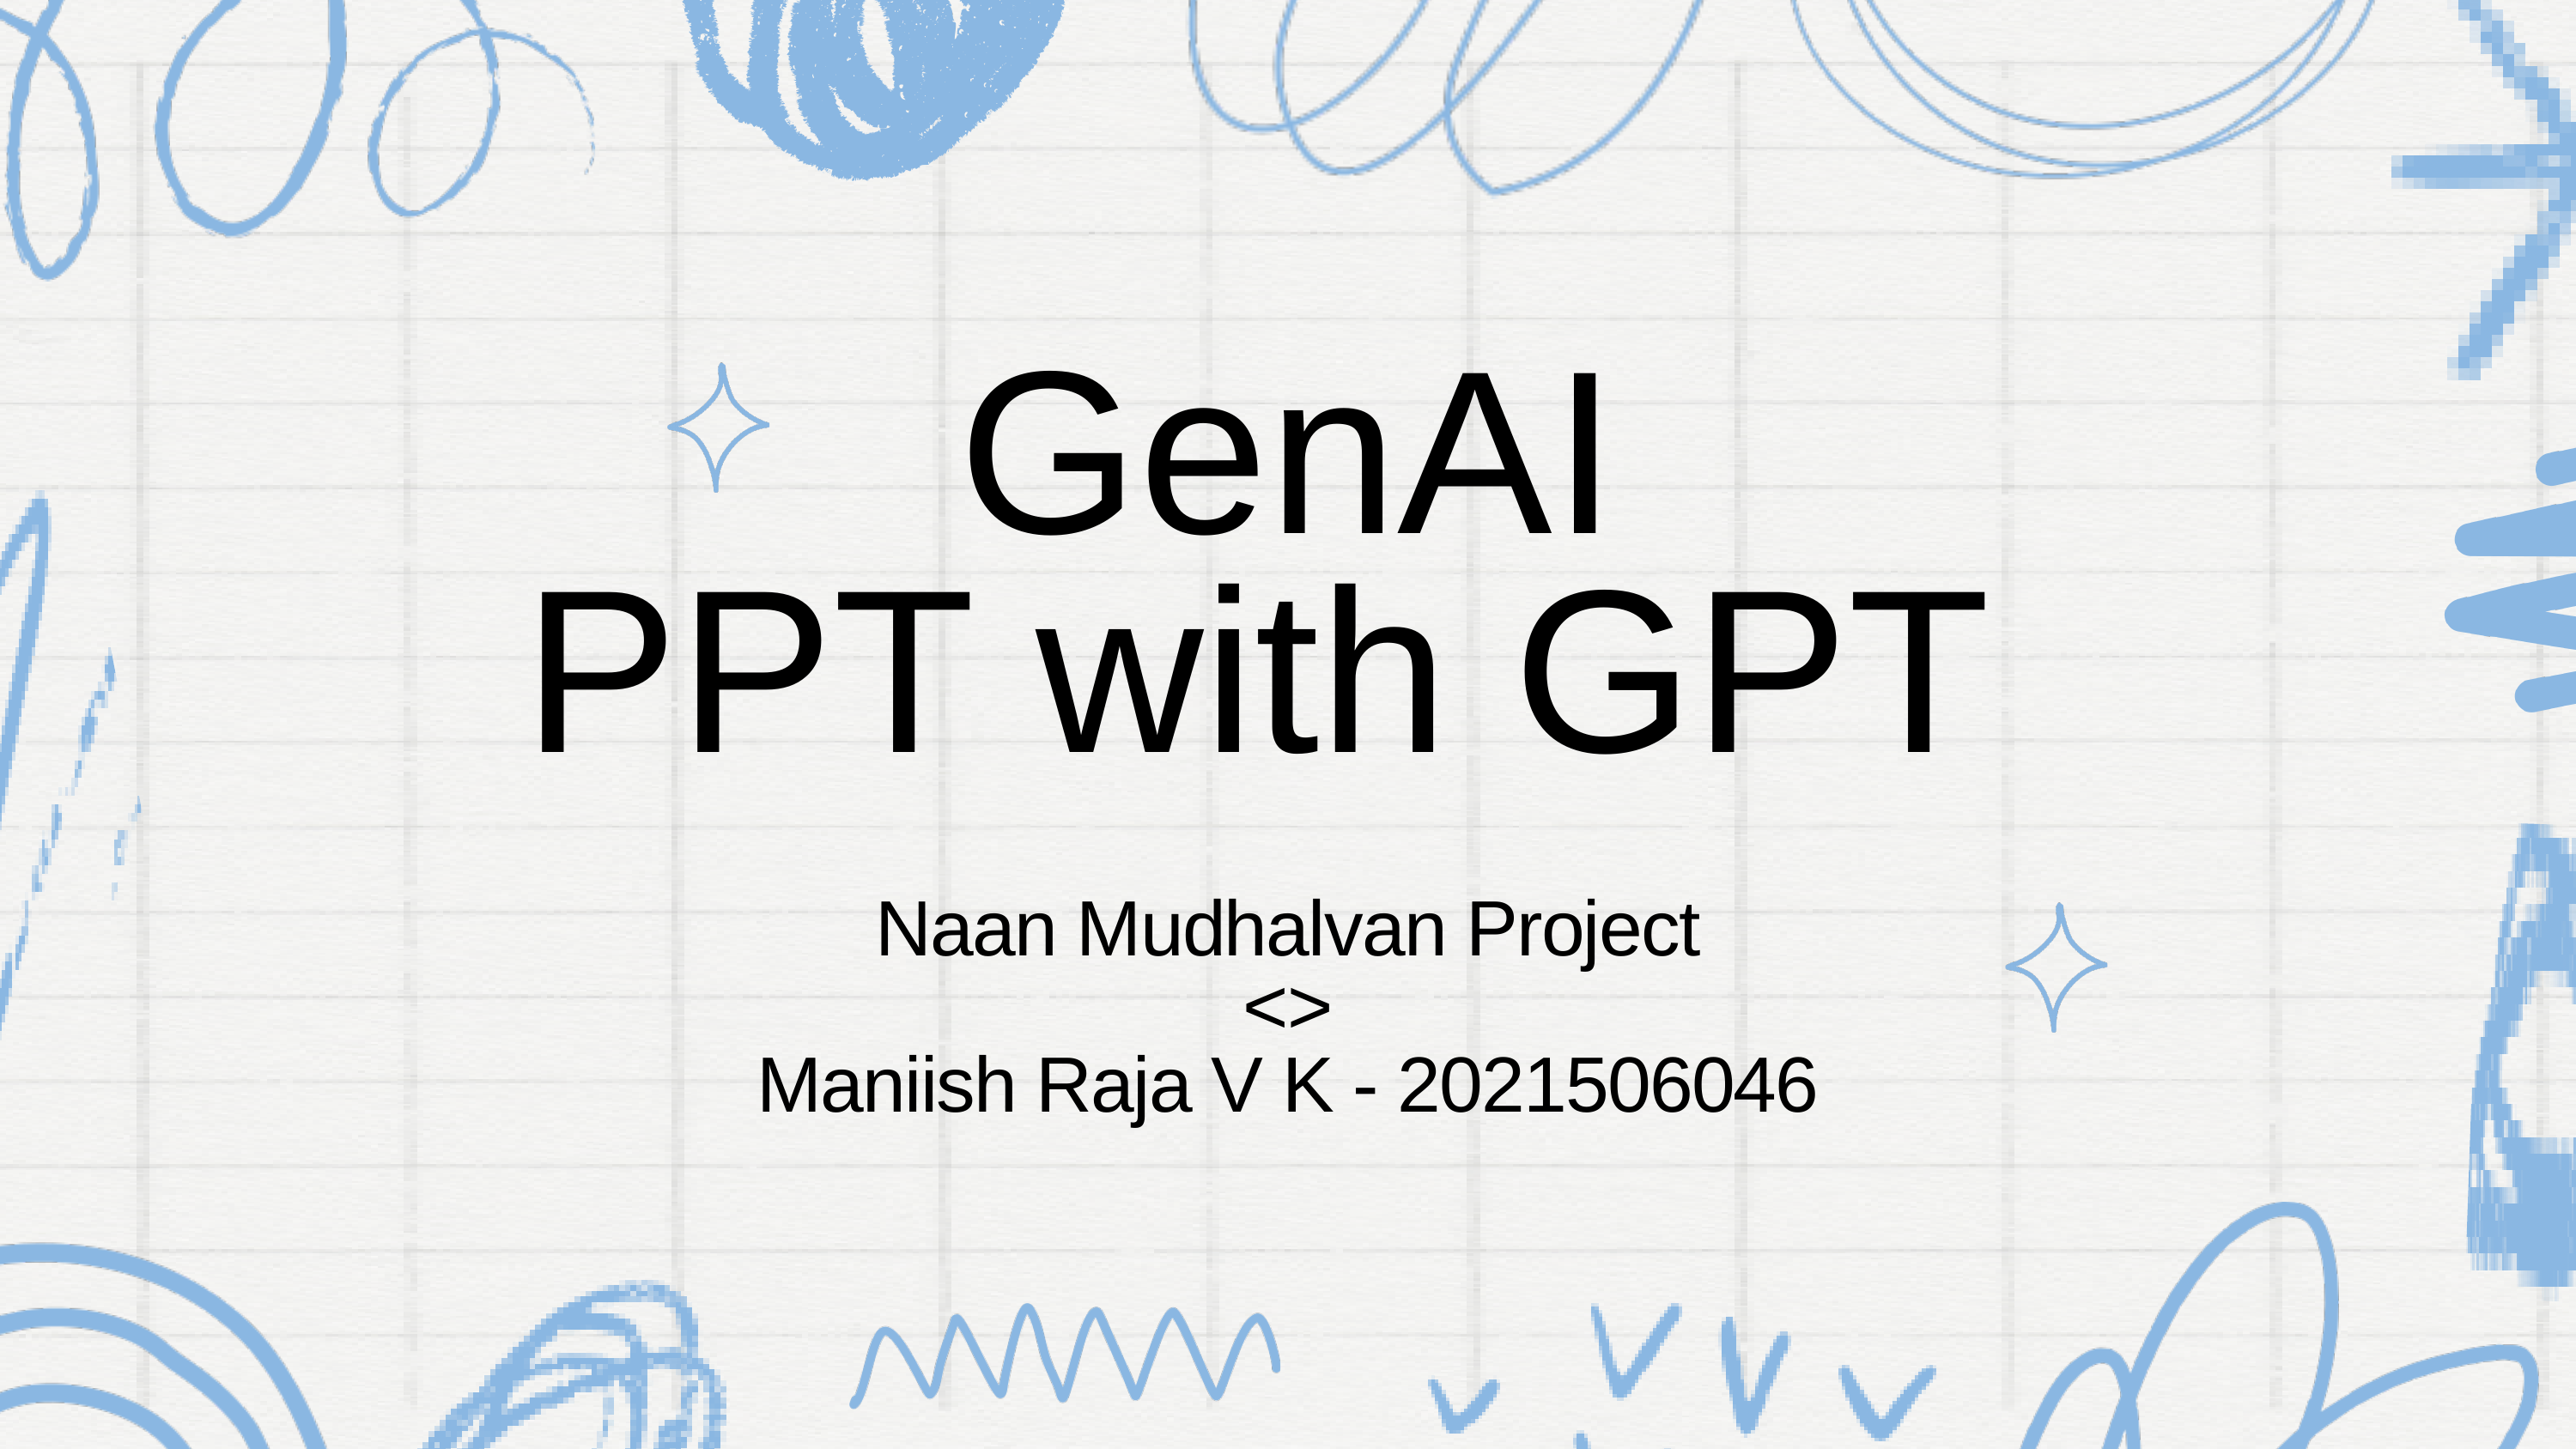

GenAI
PPT with GPT

Naan Mudhalvan Project
<>
Maniish Raja V K - 2021506046